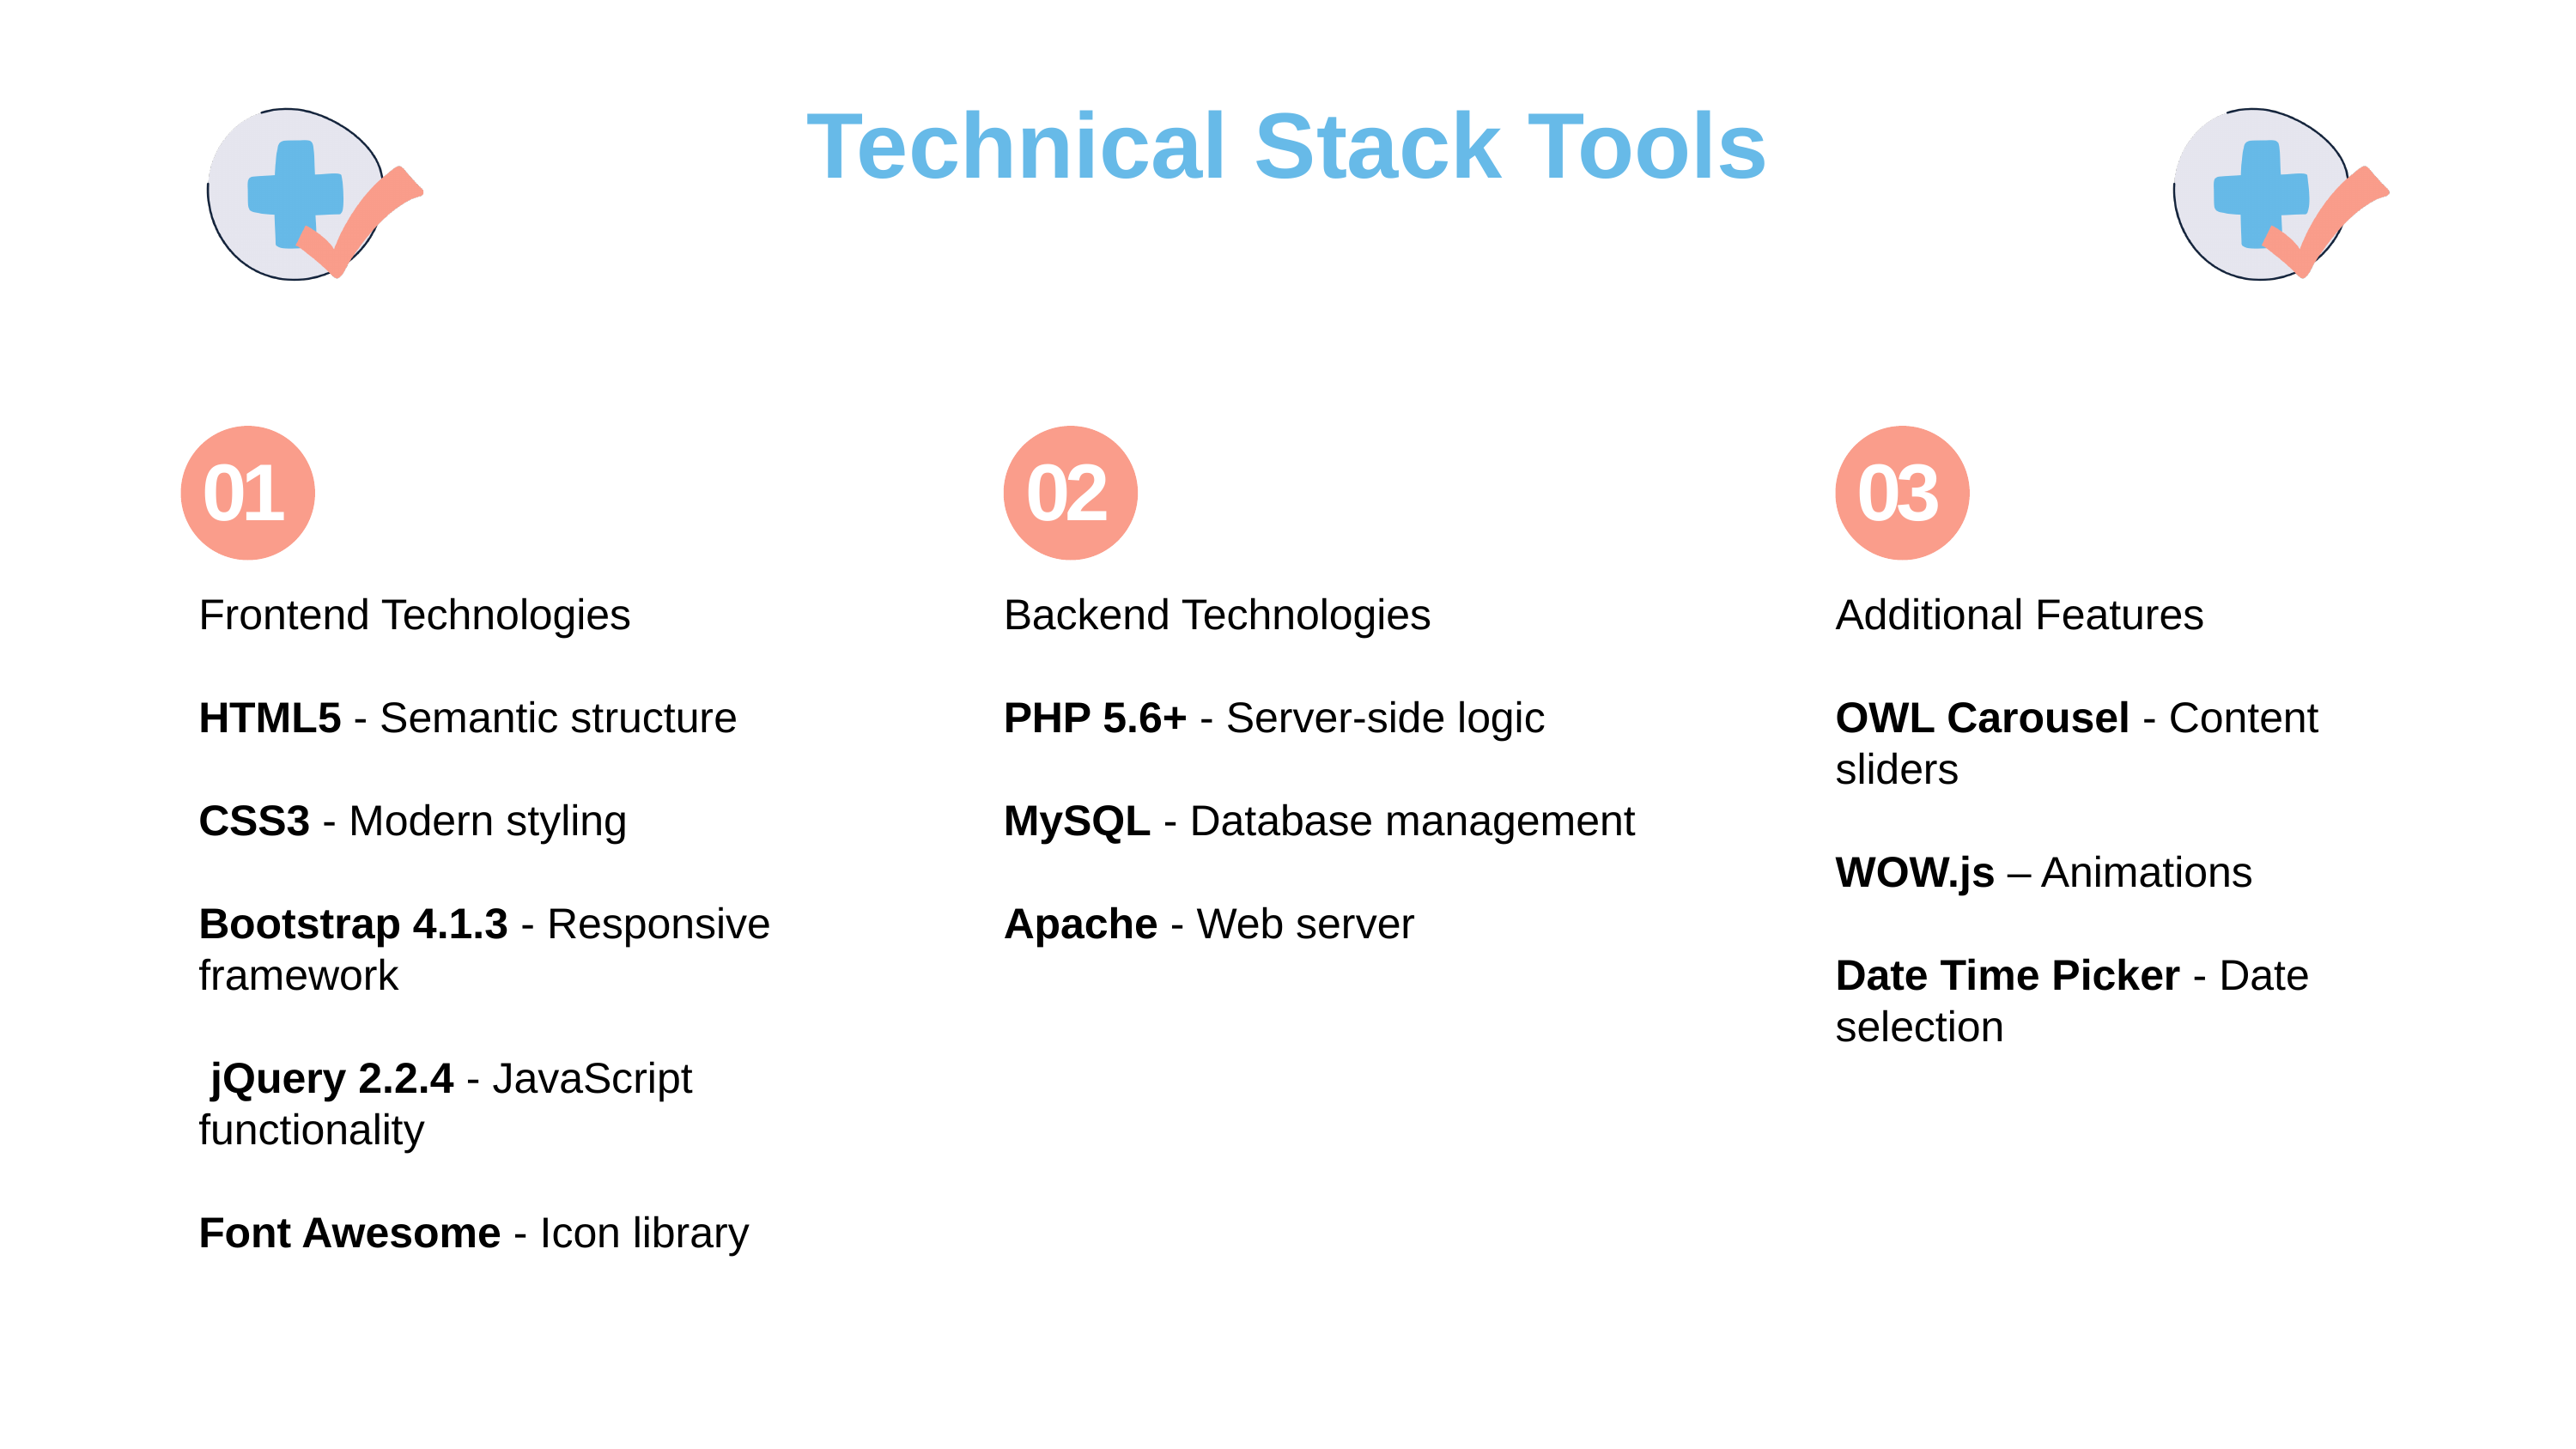

Technical Stack Tools

01

02

03
Frontend Technologies

HTML5 - Semantic structure

CSS3 - Modern styling

Bootstrap 4.1.3 - Responsive framework

 jQuery 2.2.4 - JavaScript functionality

Font Awesome - Icon library

Backend Technologies

PHP 5.6+ - Server-side logic

MySQL - Database management

Apache - Web server

Additional Features

OWL Carousel - Content sliders

WOW.js – Animations

Date Time Picker - Date selection